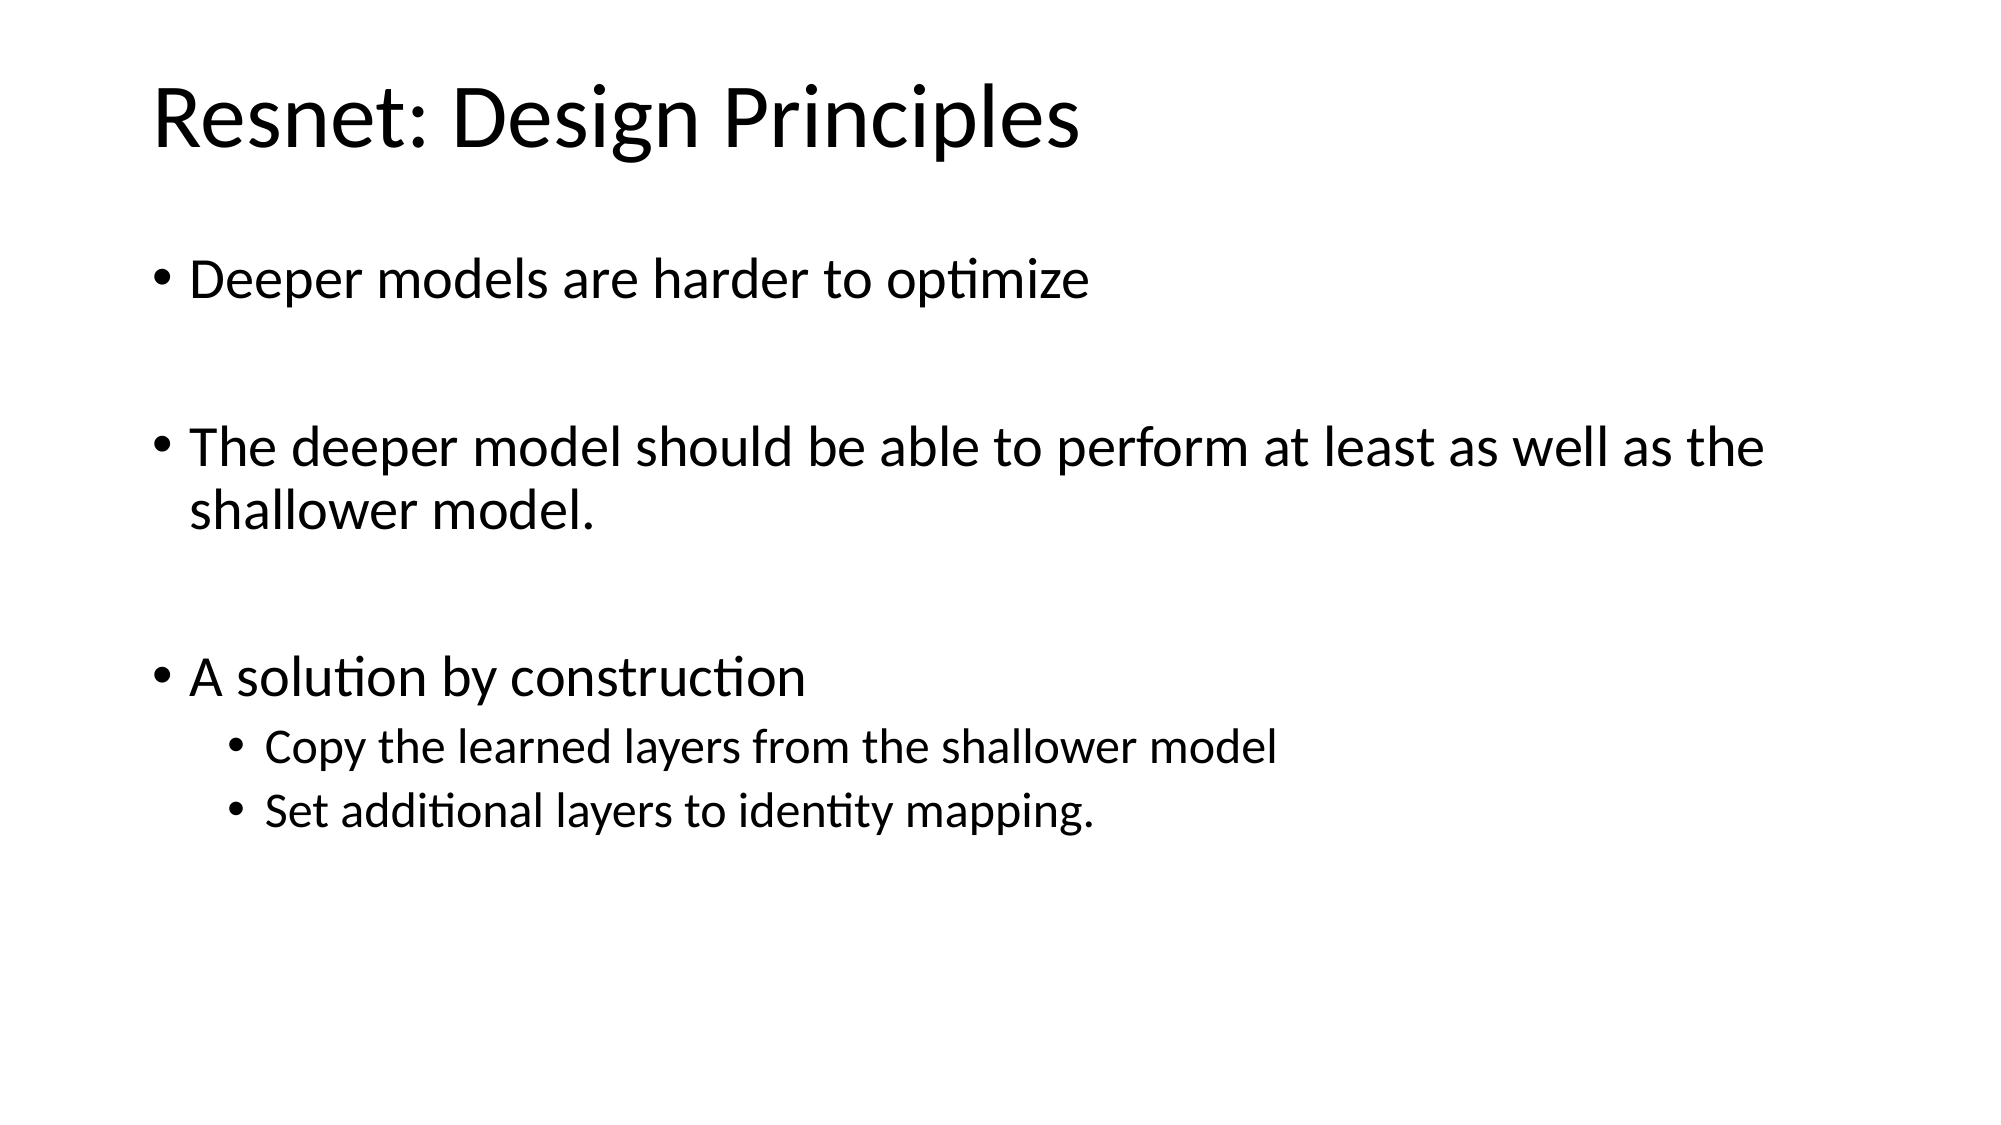

# Resnet: Design Principles
Deeper models are harder to optimize

The deeper model should be able to perform at least as well as the shallower model.

A solution by construction
Copy the learned layers from the shallower model
Set additional layers to identity mapping.